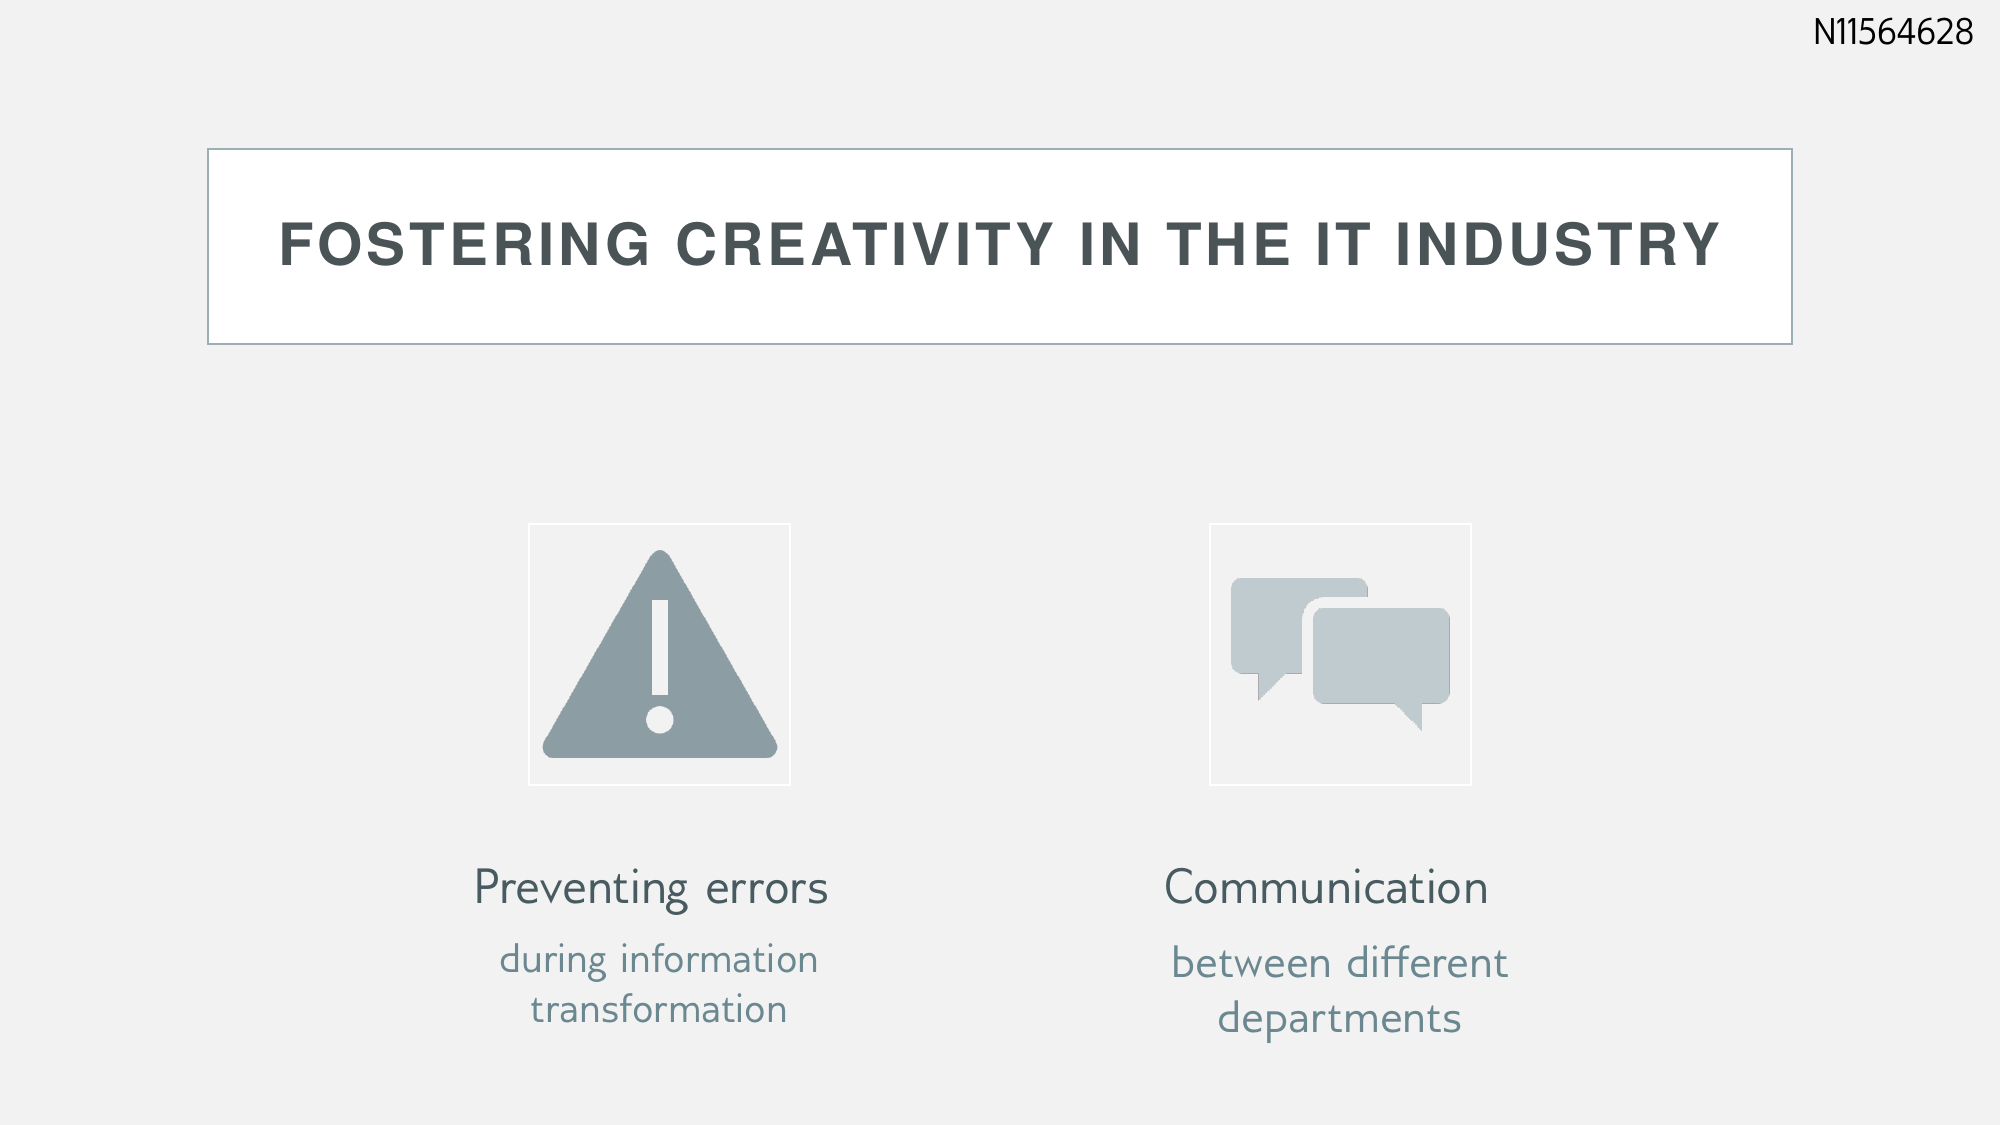

N11564628
# Fostering Creativity in the IT Industry
Preventing errors
during information transformation
Communication
between different departments